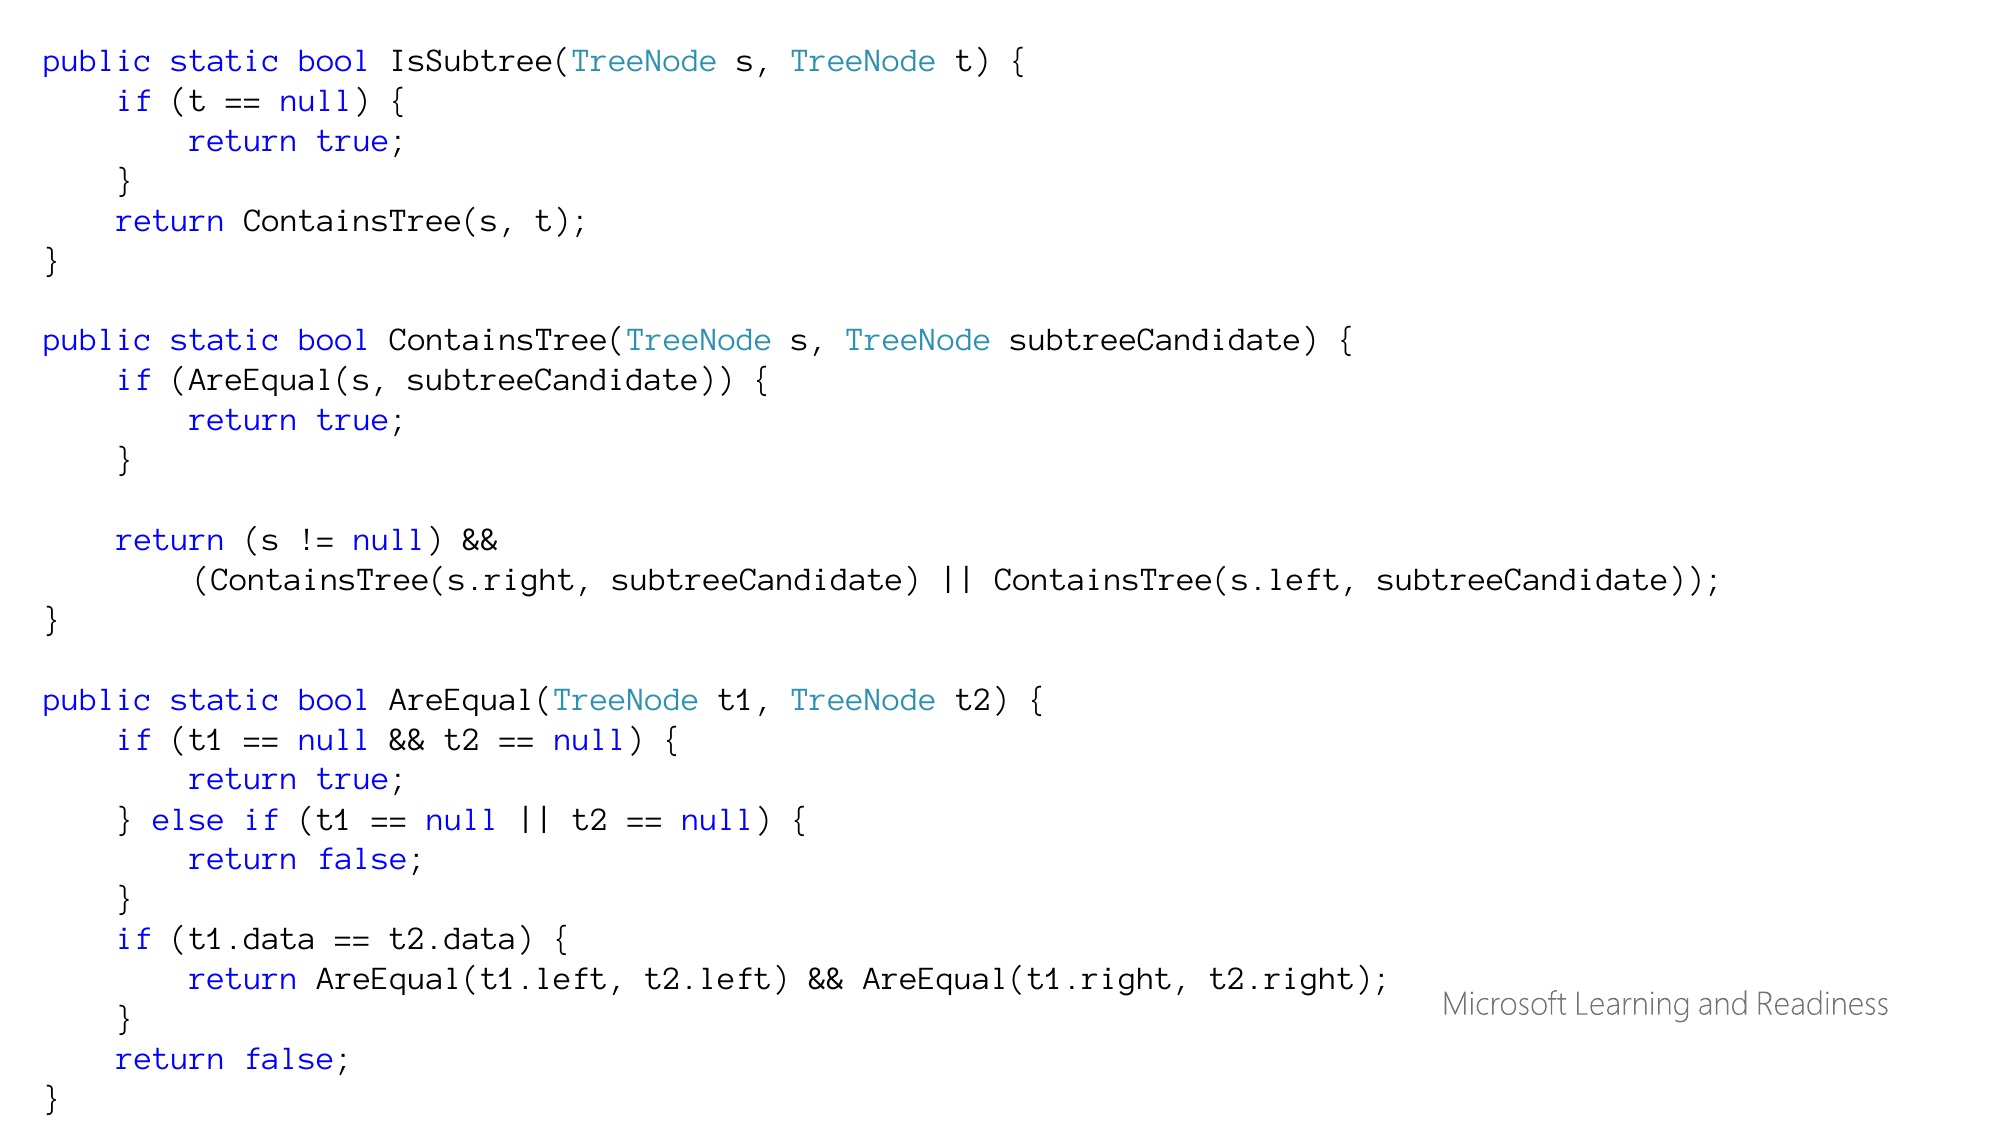

public static bool IsSubtree(TreeNode s, TreeNode t) {
    if (t == null) {
        return true;
    }
    return ContainsTree(s, t);
}

public static bool ContainsTree(TreeNode s, TreeNode subtreeCandidate) {
    if (AreEqual(s, subtreeCandidate)) {
        return true;
    }

    return (s != null) &&
	(ContainsTree(s.right, subtreeCandidate) || ContainsTree(s.left, subtreeCandidate));
}

public static bool AreEqual(TreeNode t1, TreeNode t2) {
    if (t1 == null && t2 == null) {
        return true;
    } else if (t1 == null || t2 == null) {
        return false;
    }
    if (t1.data == t2.data) {
        return AreEqual(t1.left, t2.left) && AreEqual(t1.right, t2.right);
    }
    return false;
}